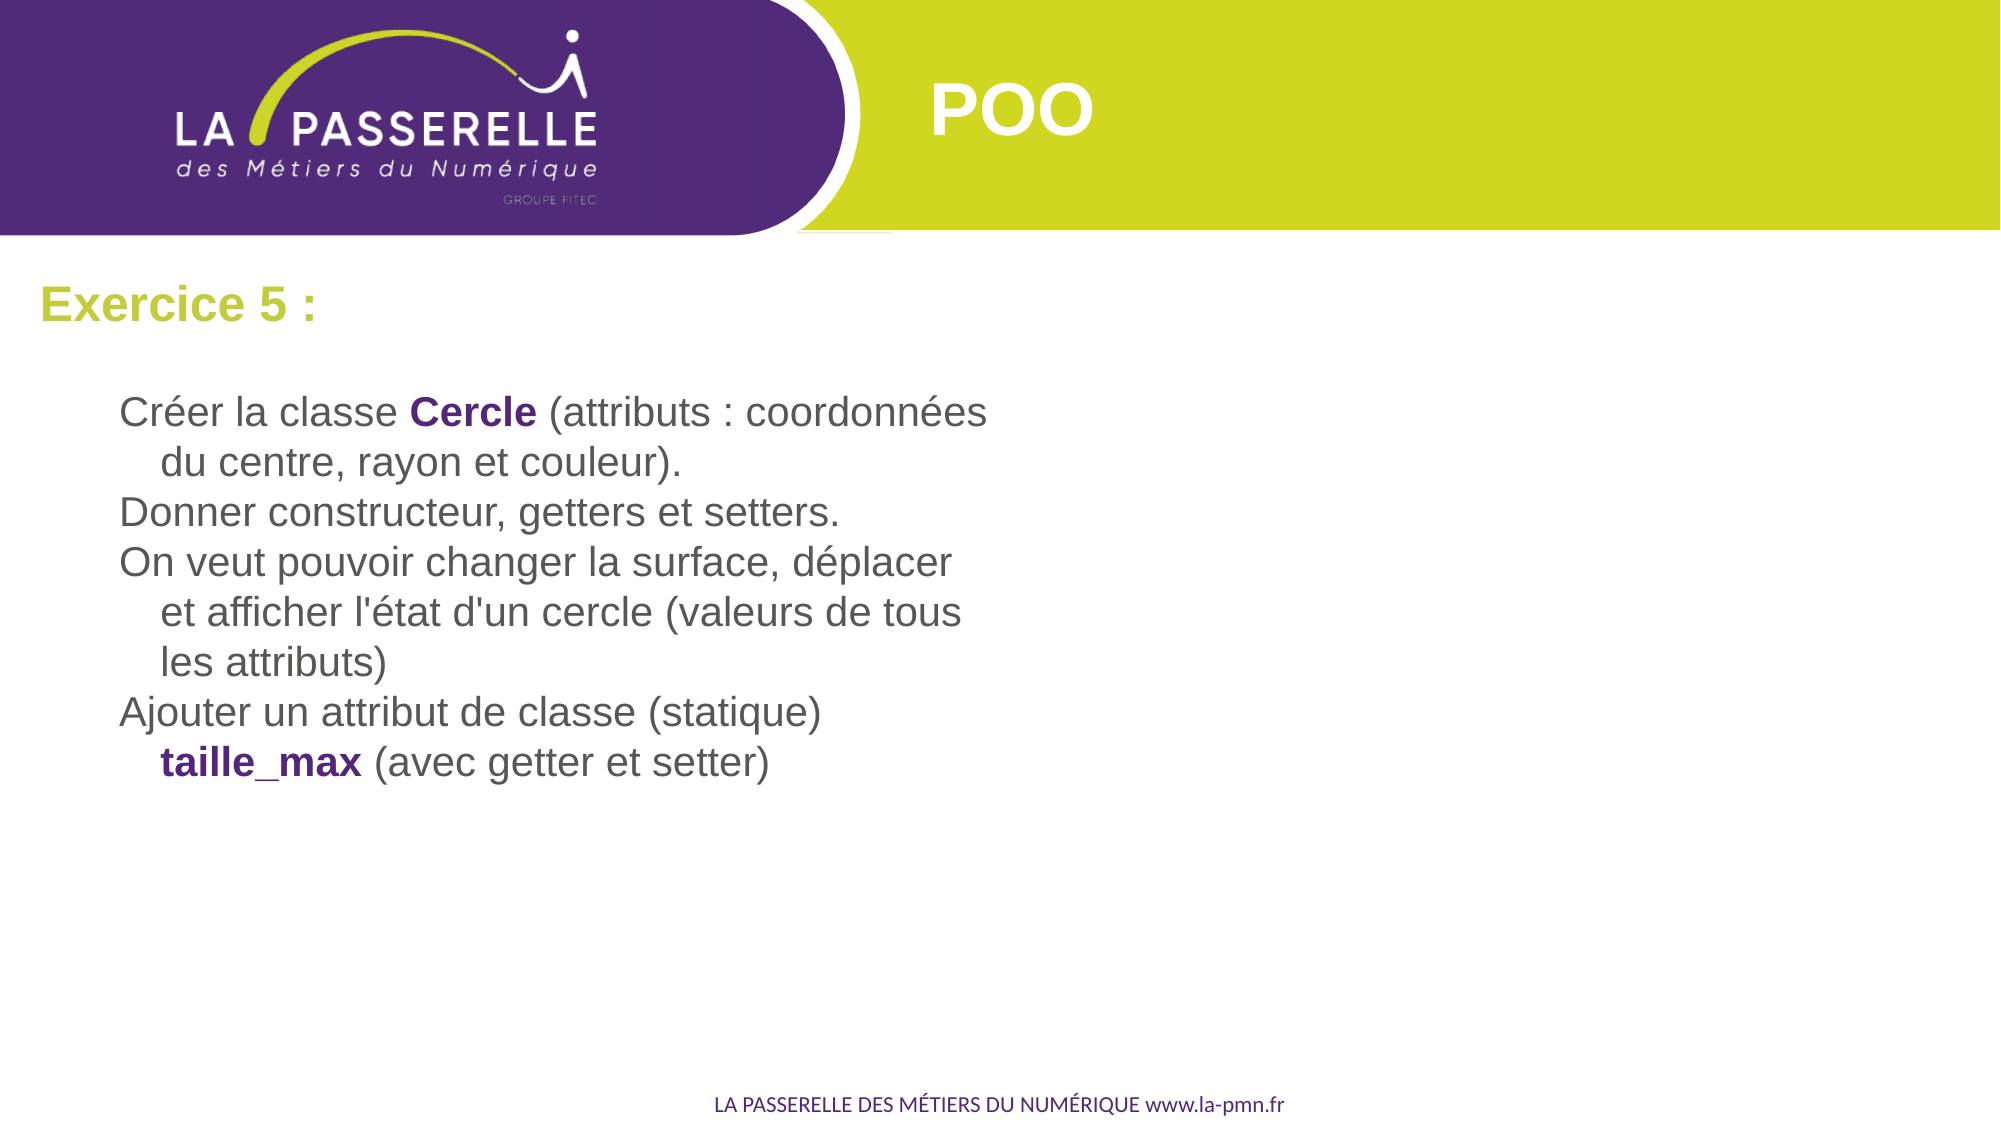

POO
Exercice 5 :
Créer la classe Cercle (attributs : coordonnées du centre, rayon et couleur).
Donner constructeur, getters et setters.
On veut pouvoir changer la surface, déplacer et afficher l'état d'un cercle (valeurs de tous les attributs)
Ajouter un attribut de classe (statique) taille_max (avec getter et setter)

LA PASSERELLE DES MÉTIERS DU NUMÉRIQUE www.la-pmn.fr